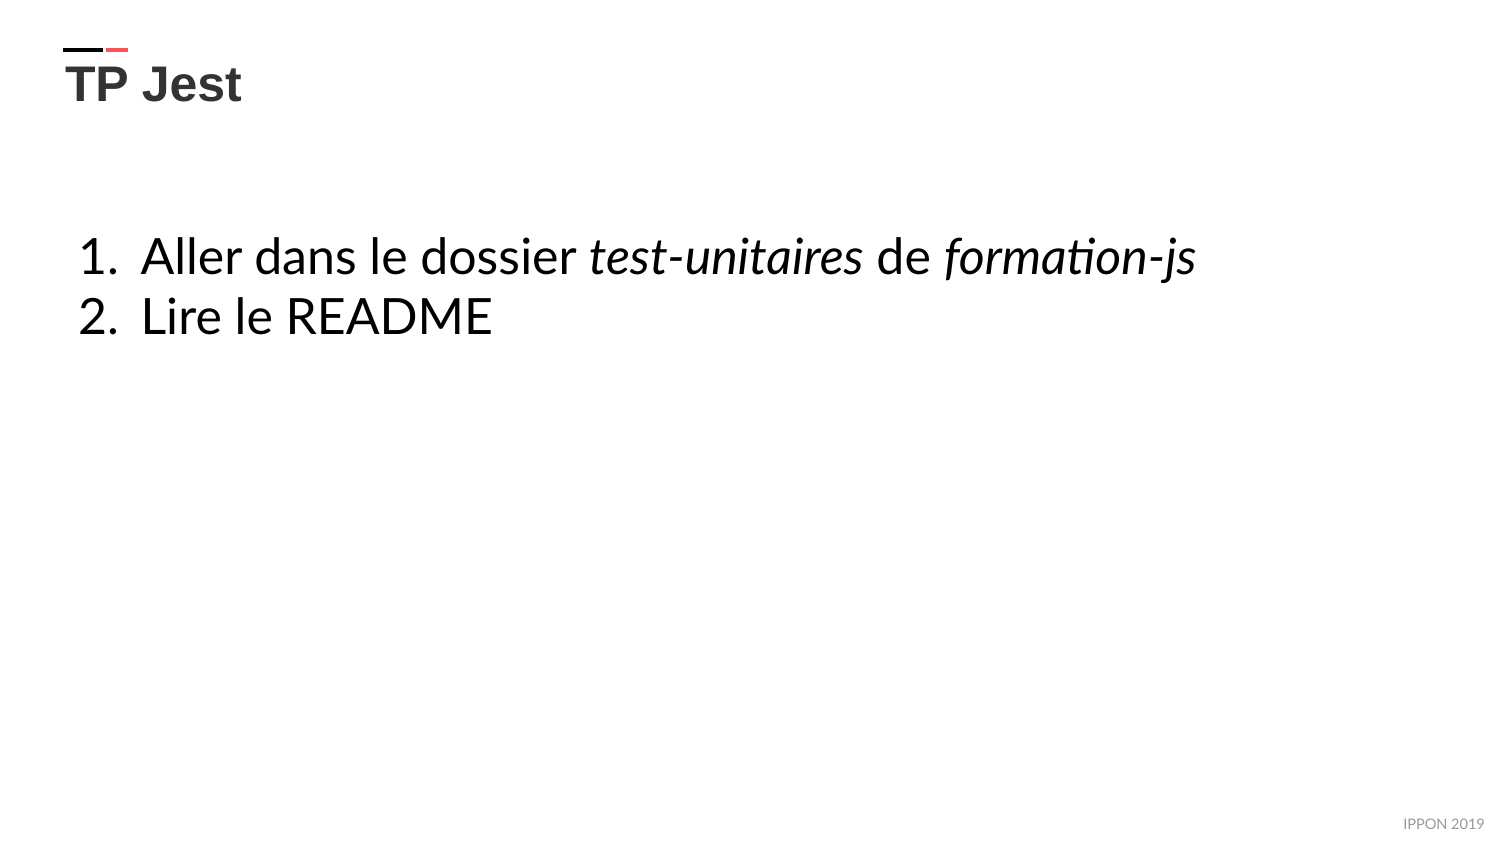

TP Jest

Aller dans le dossier test-unitaires de formation-js
Lire le README